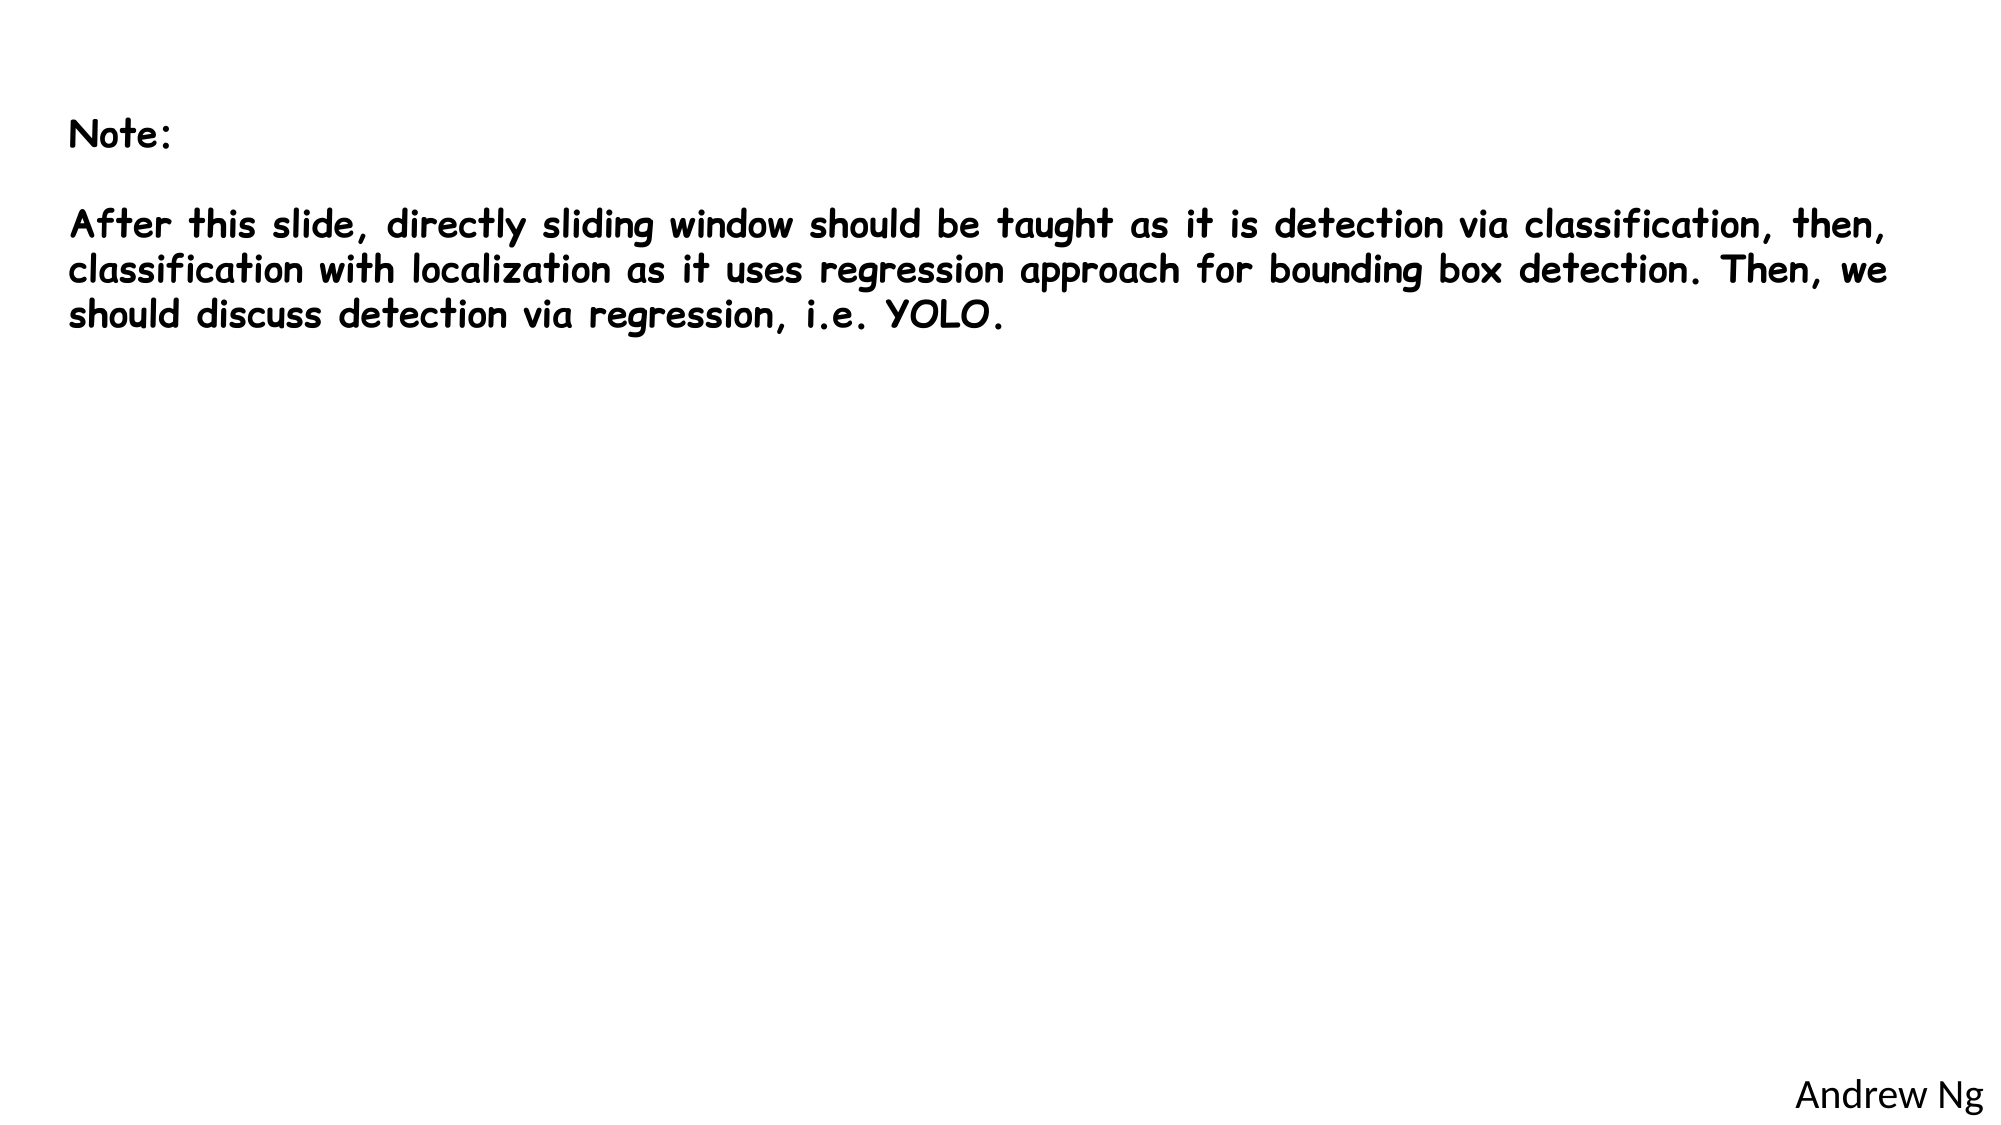

Note:

After this slide, directly sliding window should be taught as it is detection via classification, then, classification with localization as it uses regression approach for bounding box detection. Then, we should discuss detection via regression, i.e. YOLO.